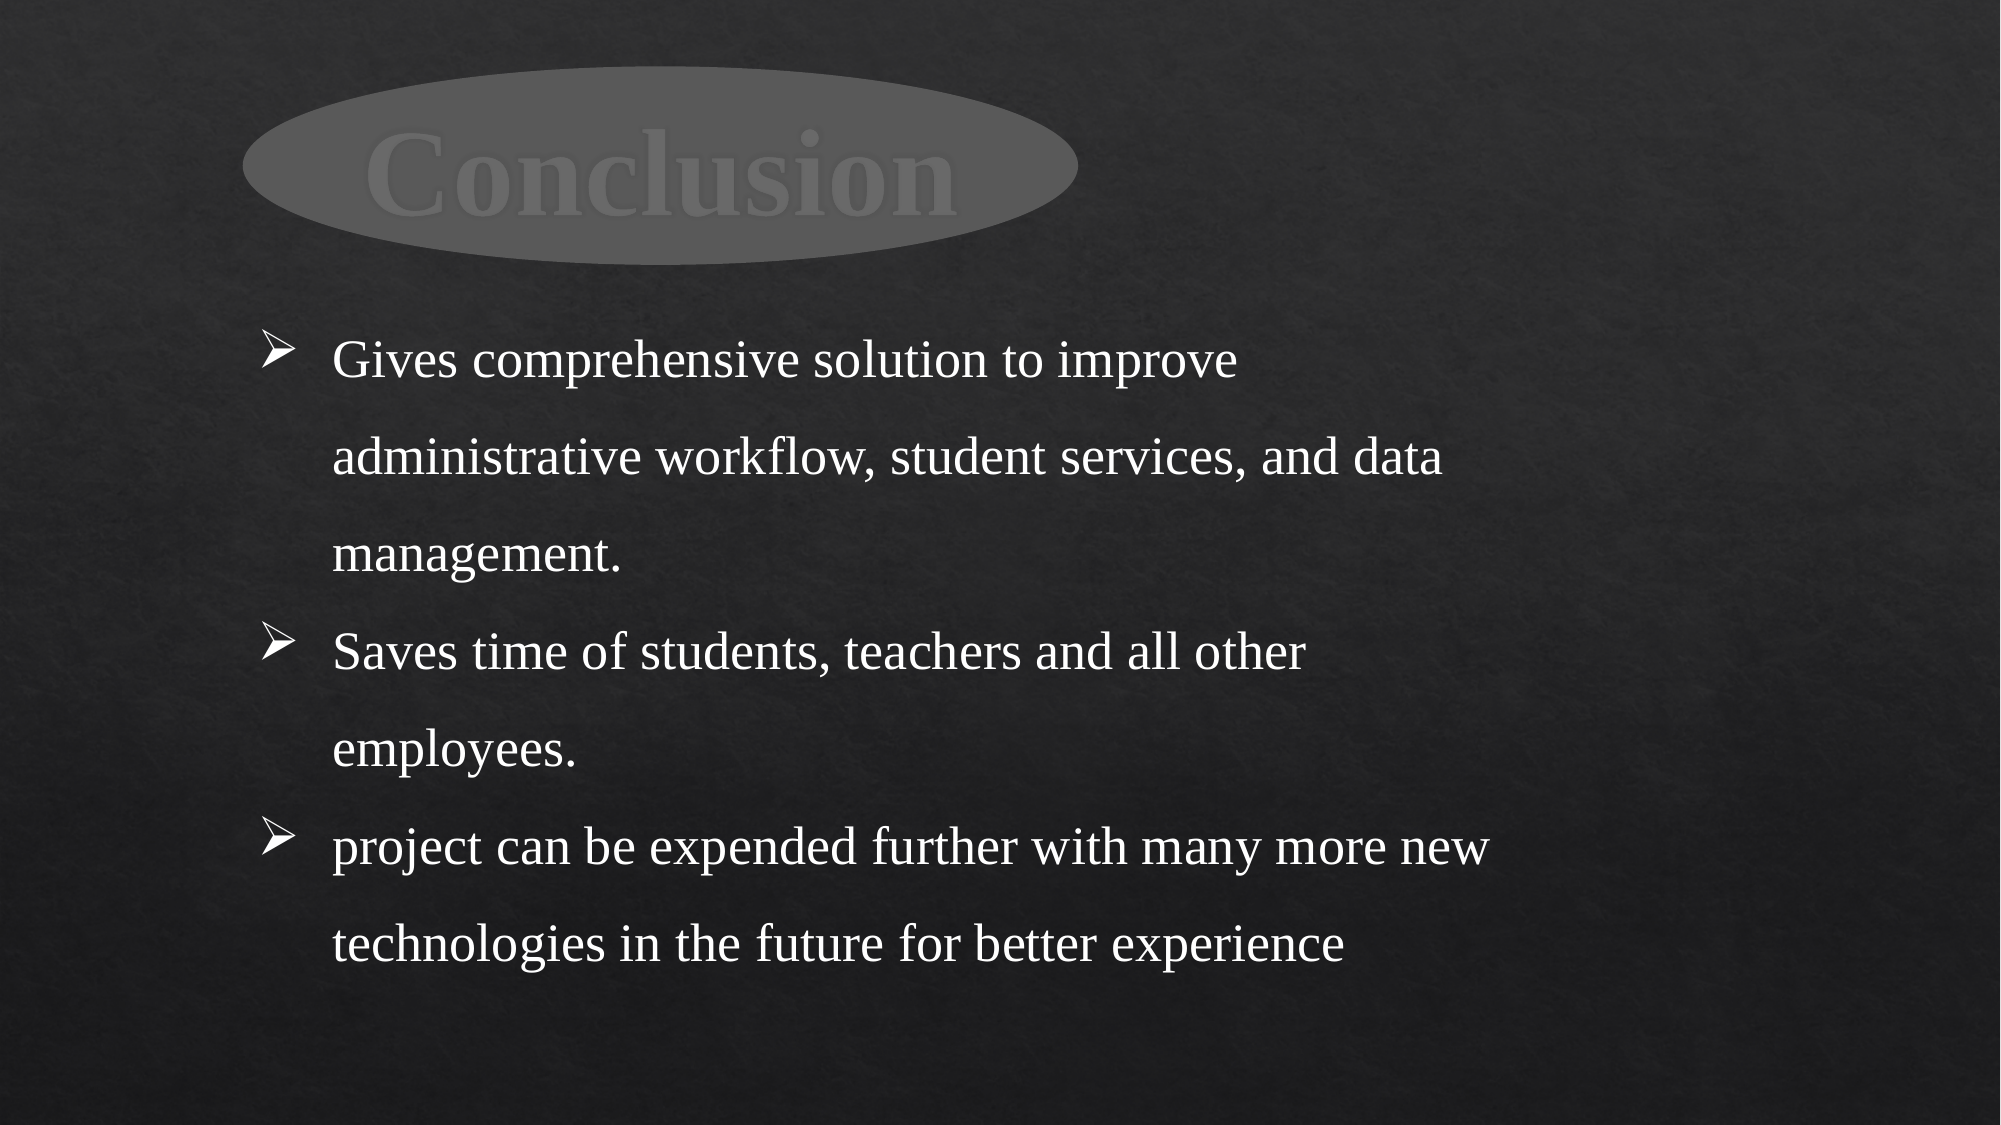

# Conclusion

Gives comprehensive solution to improve administrative workflow, student services, and data management.
Saves time of students, teachers and all other employees.
project can be expended further with many more new technologies in the future for better experience